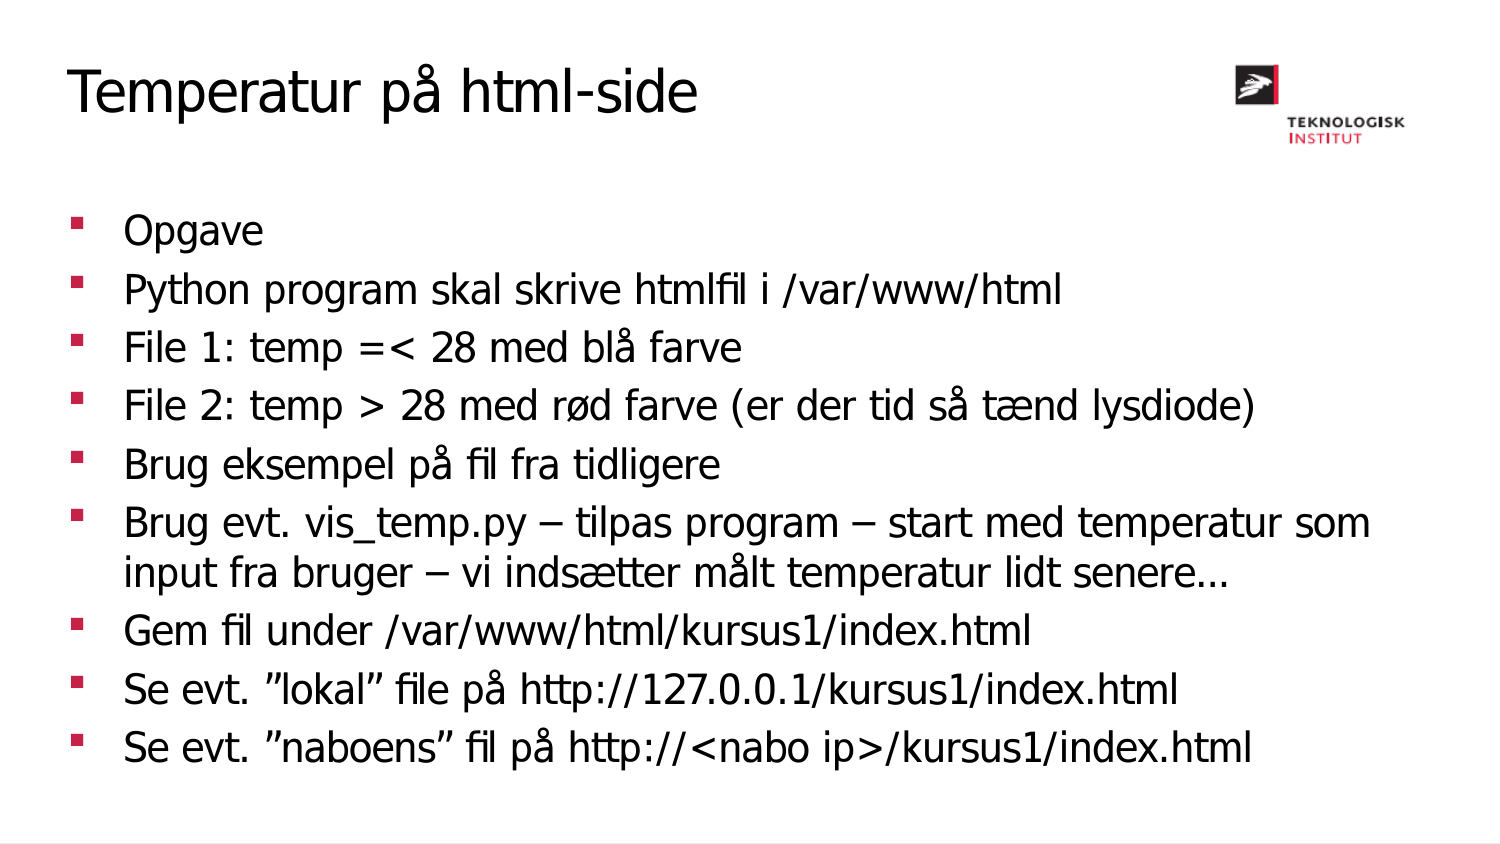

Temperatur på html-side
Opgave
Python program skal skrive htmlfil i /var/www/html
File 1: temp =< 28 med blå farve
File 2: temp > 28 med rød farve (er der tid så tænd lysdiode)
Brug eksempel på fil fra tidligere
Brug evt. vis_temp.py – tilpas program – start med temperatur som input fra bruger – vi indsætter målt temperatur lidt senere…
Gem fil under /var/www/html/kursus1/index.html
Se evt. ”lokal” file på http://127.0.0.1/kursus1/index.html
Se evt. ”naboens” fil på http://<nabo ip>/kursus1/index.html